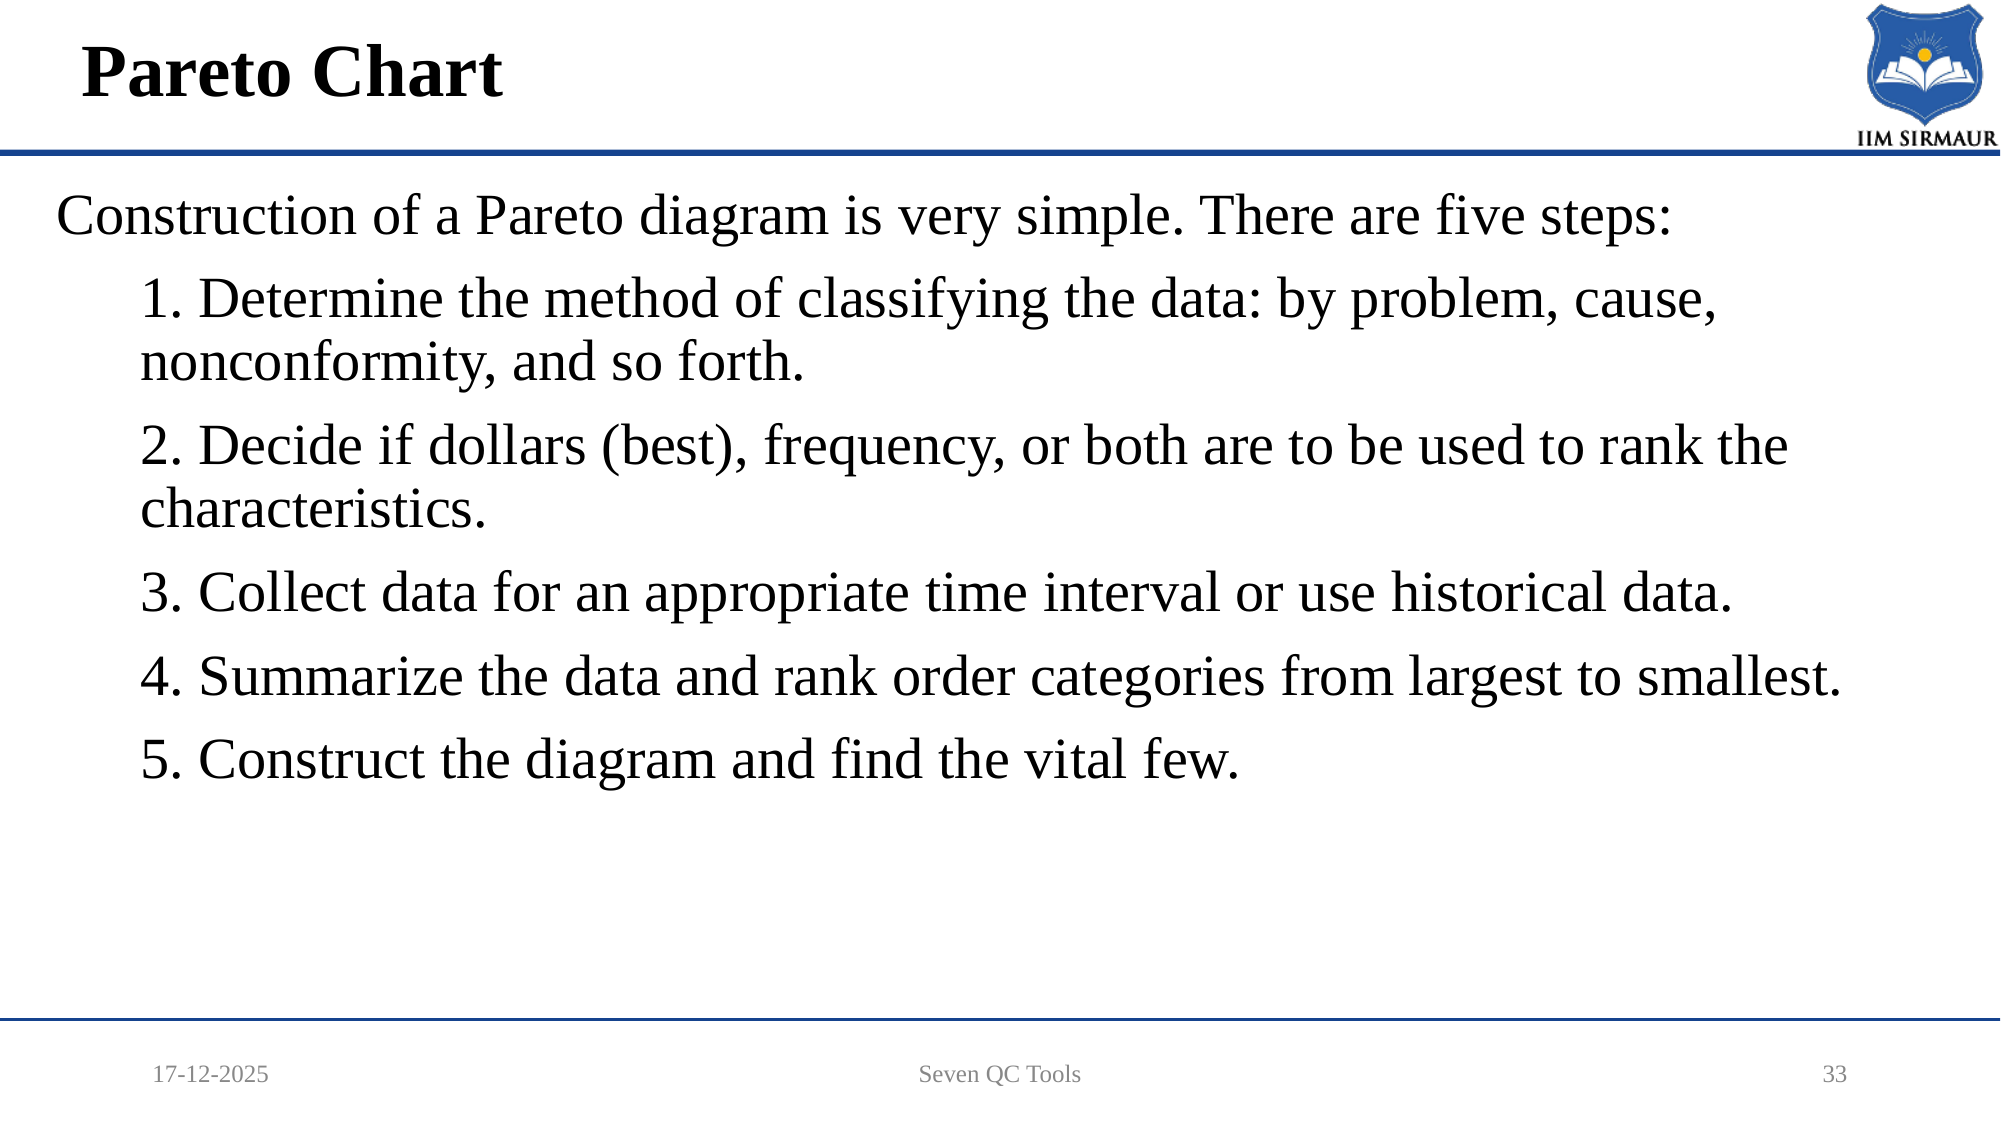

# Pareto Chart
Construction of a Pareto diagram is very simple. There are five steps:
1. Determine the method of classifying the data: by problem, cause, nonconformity, and so forth.
2. Decide if dollars (best), frequency, or both are to be used to rank the characteristics.
3. Collect data for an appropriate time interval or use historical data.
4. Summarize the data and rank order categories from largest to smallest.
5. Construct the diagram and find the vital few.
17-12-2025
Seven QC Tools
33